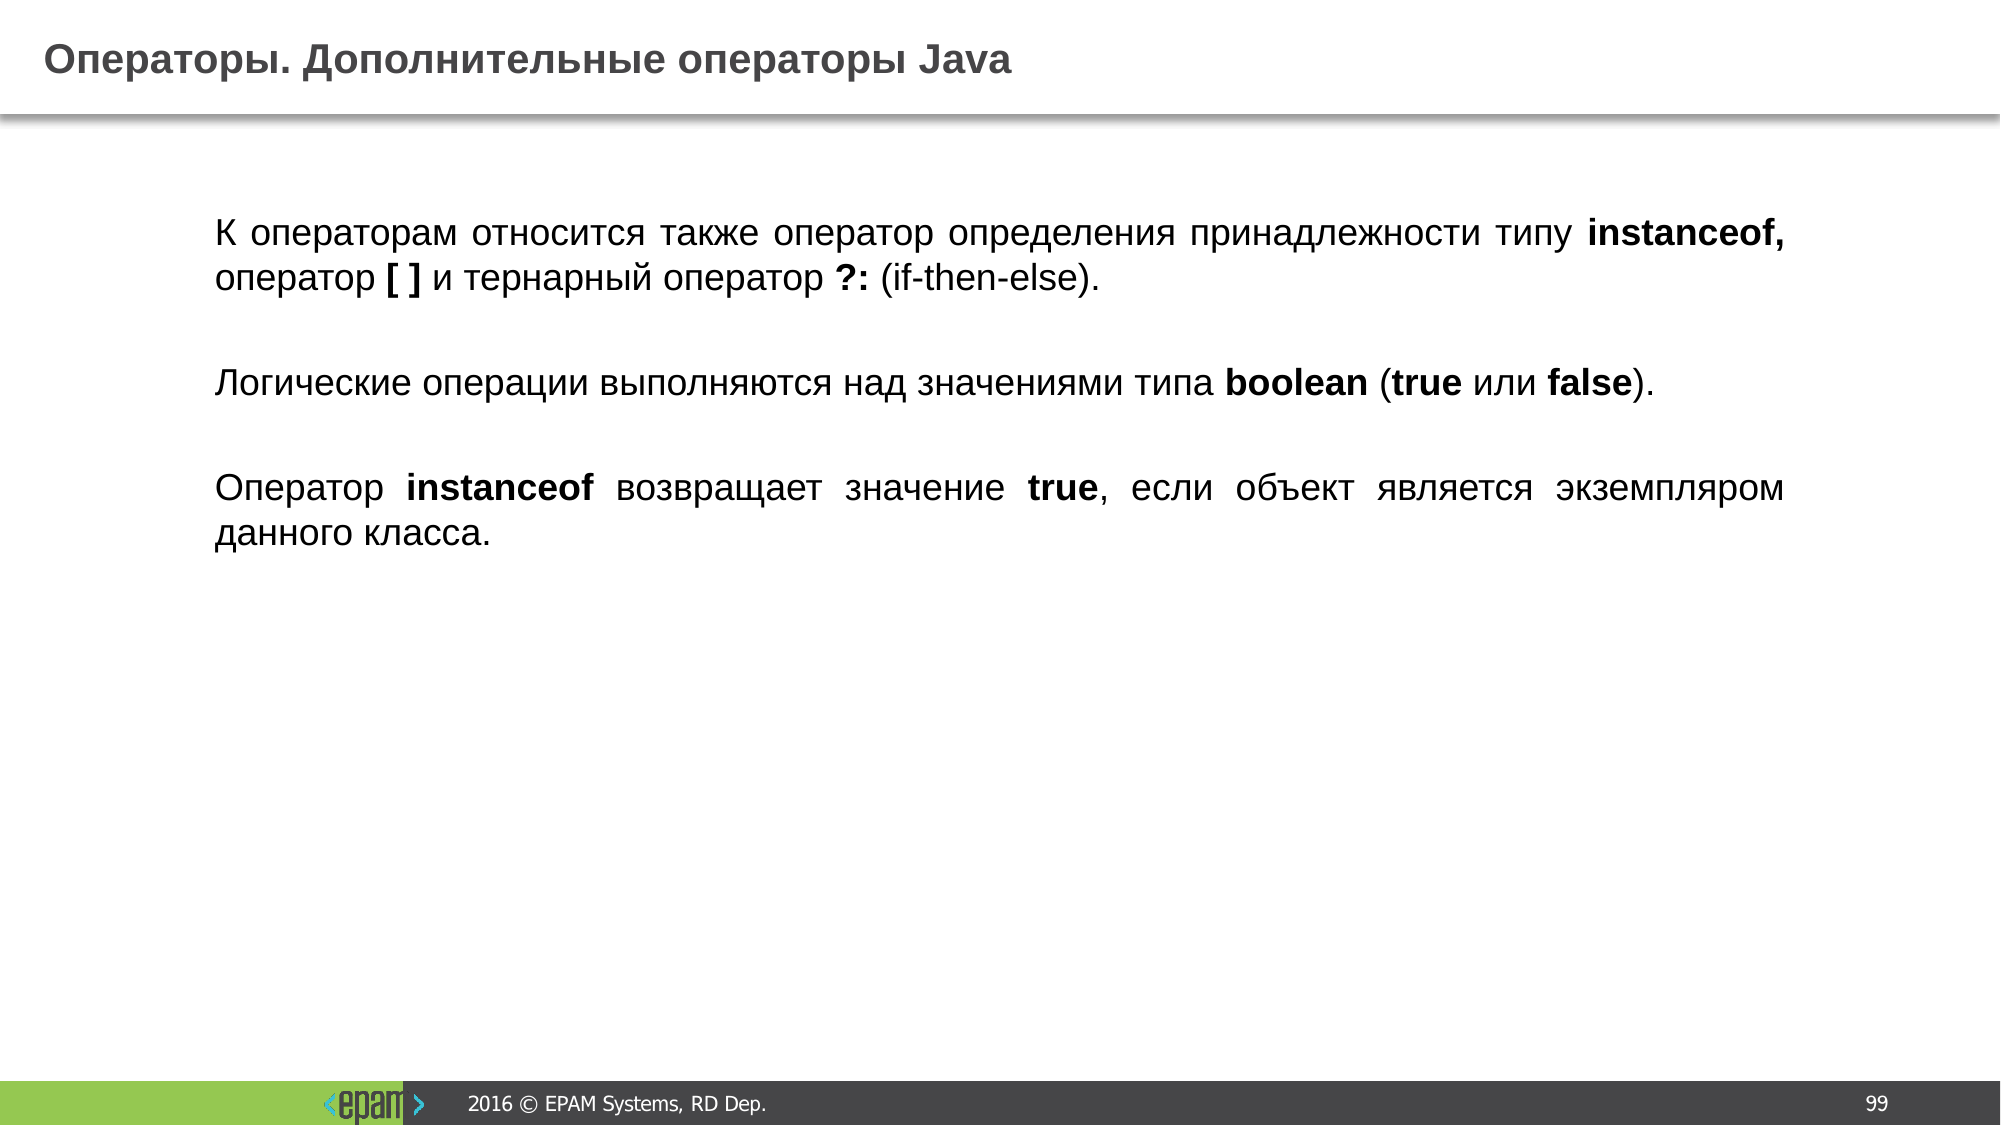

# Операторы. Дополнительные операторы Java
К операторам относится также оператор определения принадлежности типу instanceof, оператор [ ] и тернарный оператор ?: (if-then-else).

Логические операции выполняются над значениями типа boolean (true или false).

Оператор instanceof возвращает значение true, если объект является экземпляром данного класса.

2016 © EPAM Systems, RD Dep.
99